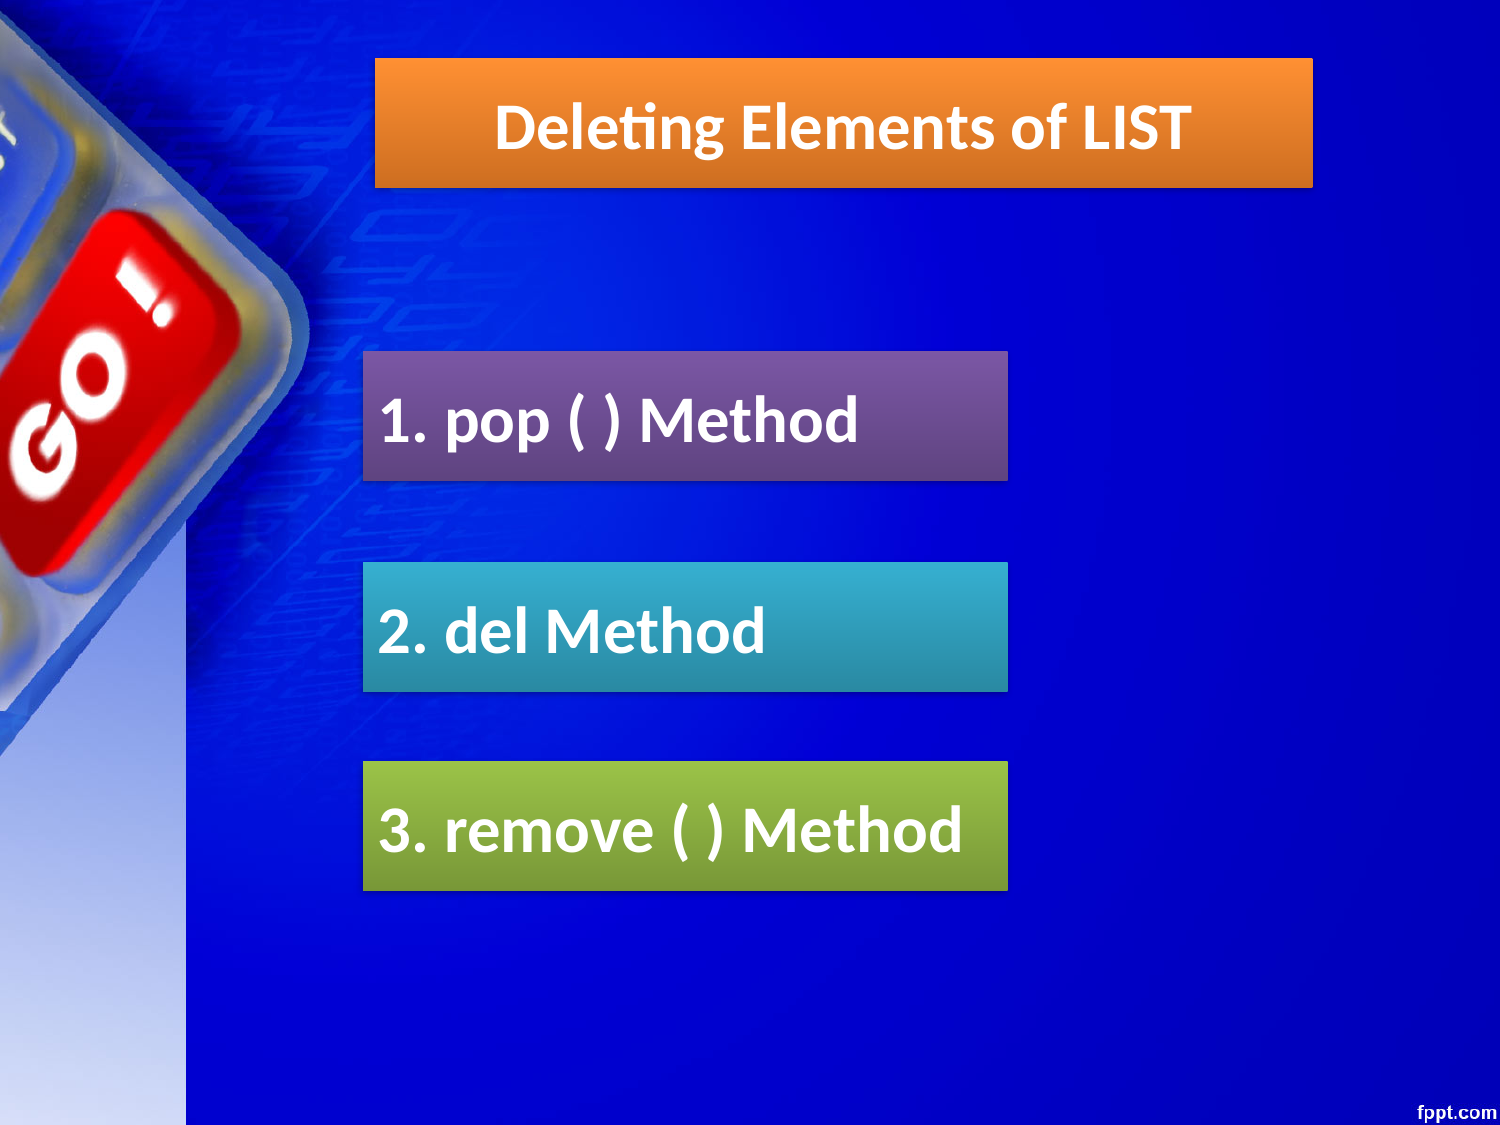

Deleting Elements of LIST
1. pop ( ) Method
2. del Method
3. remove ( ) Method